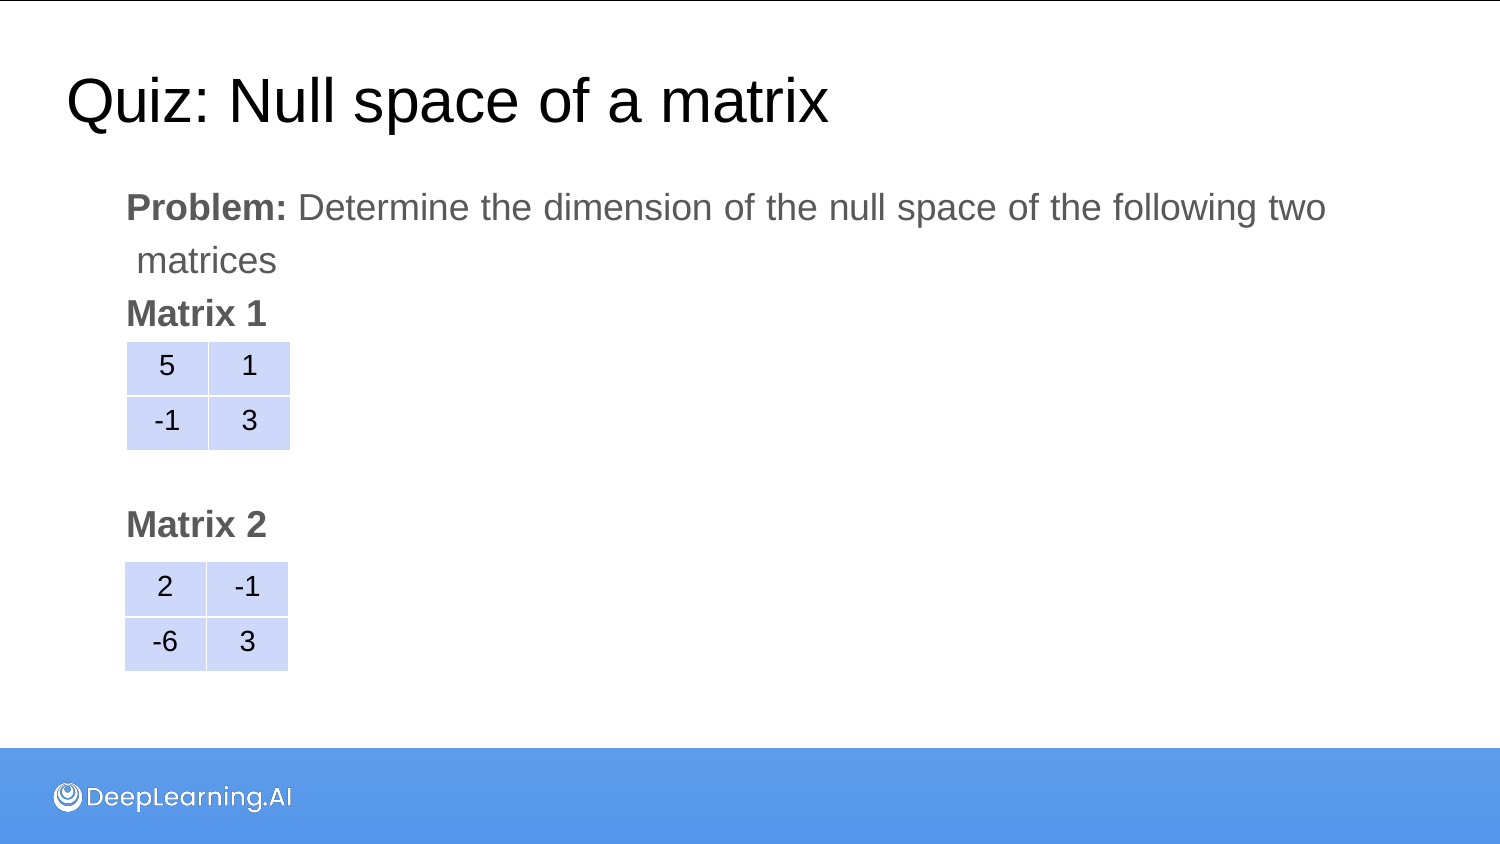

# Quiz: Null space of a matrix
Problem: Determine the dimension of the null space of the following two  matrices
Matrix 1
| 5 | 1 |
| --- | --- |
| -1 | 3 |
Matrix 2
| 2 | -1 |
| --- | --- |
| -6 | 3 |